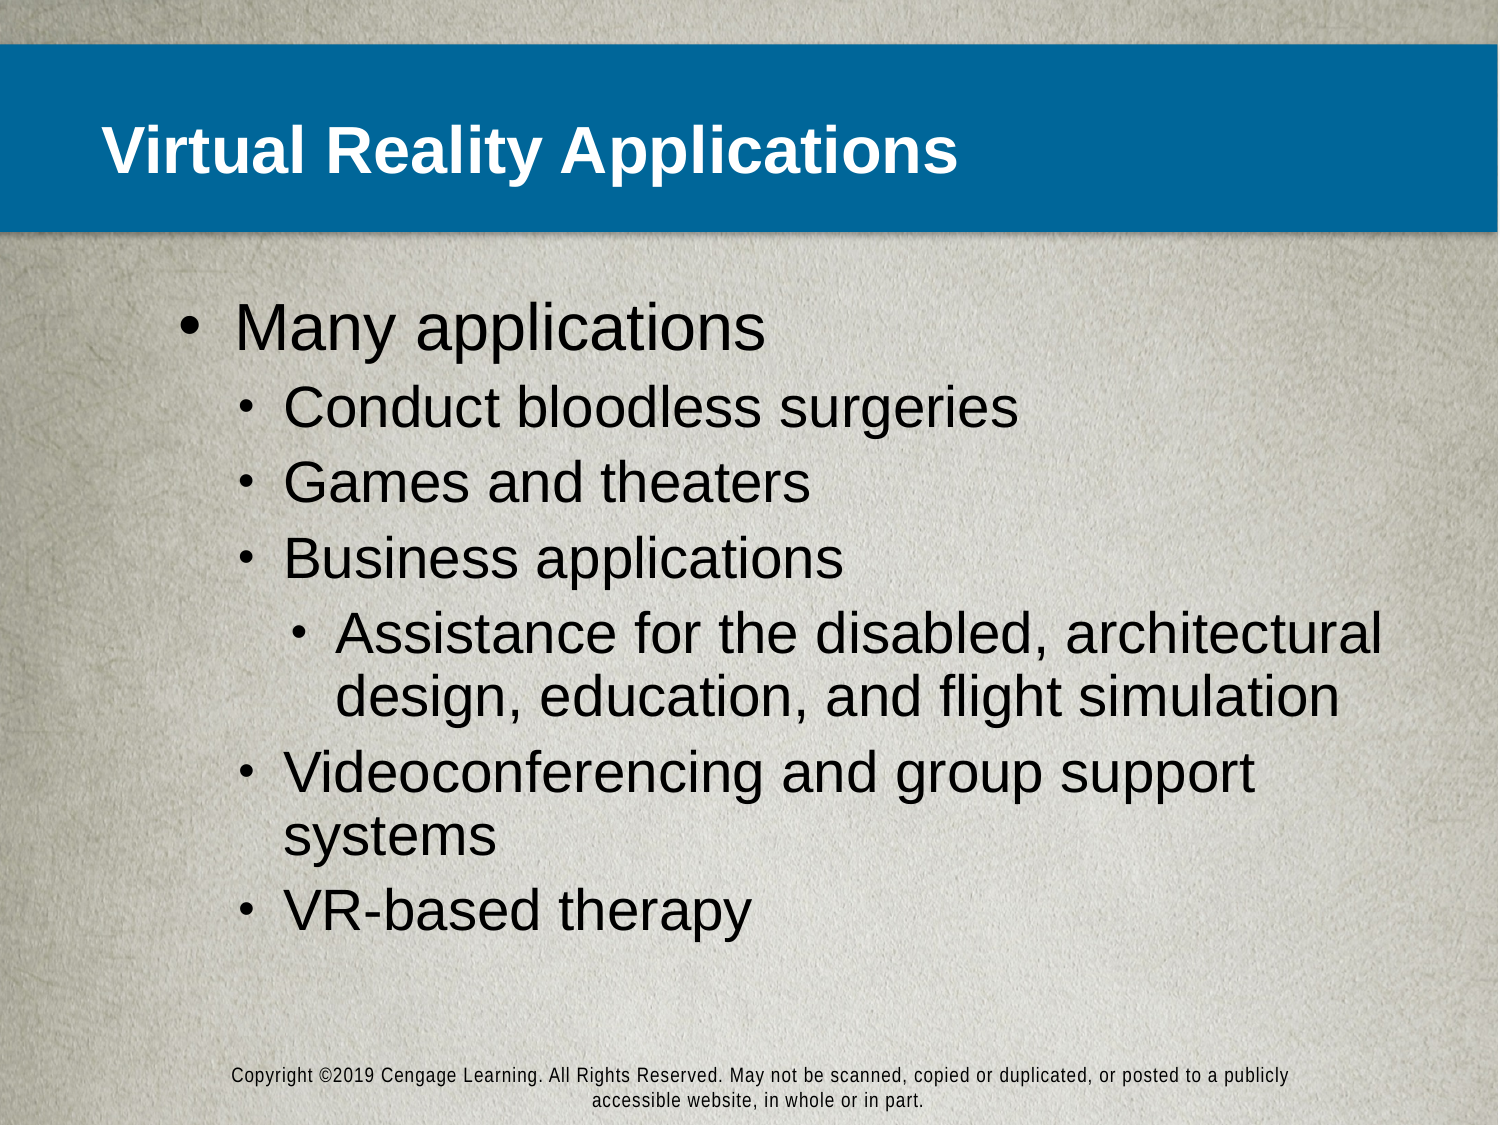

# Virtual Reality Applications
Many applications
Conduct bloodless surgeries
Games and theaters
Business applications
Assistance for the disabled, architectural design, education, and flight simulation
Videoconferencing and group support systems
VR-based therapy